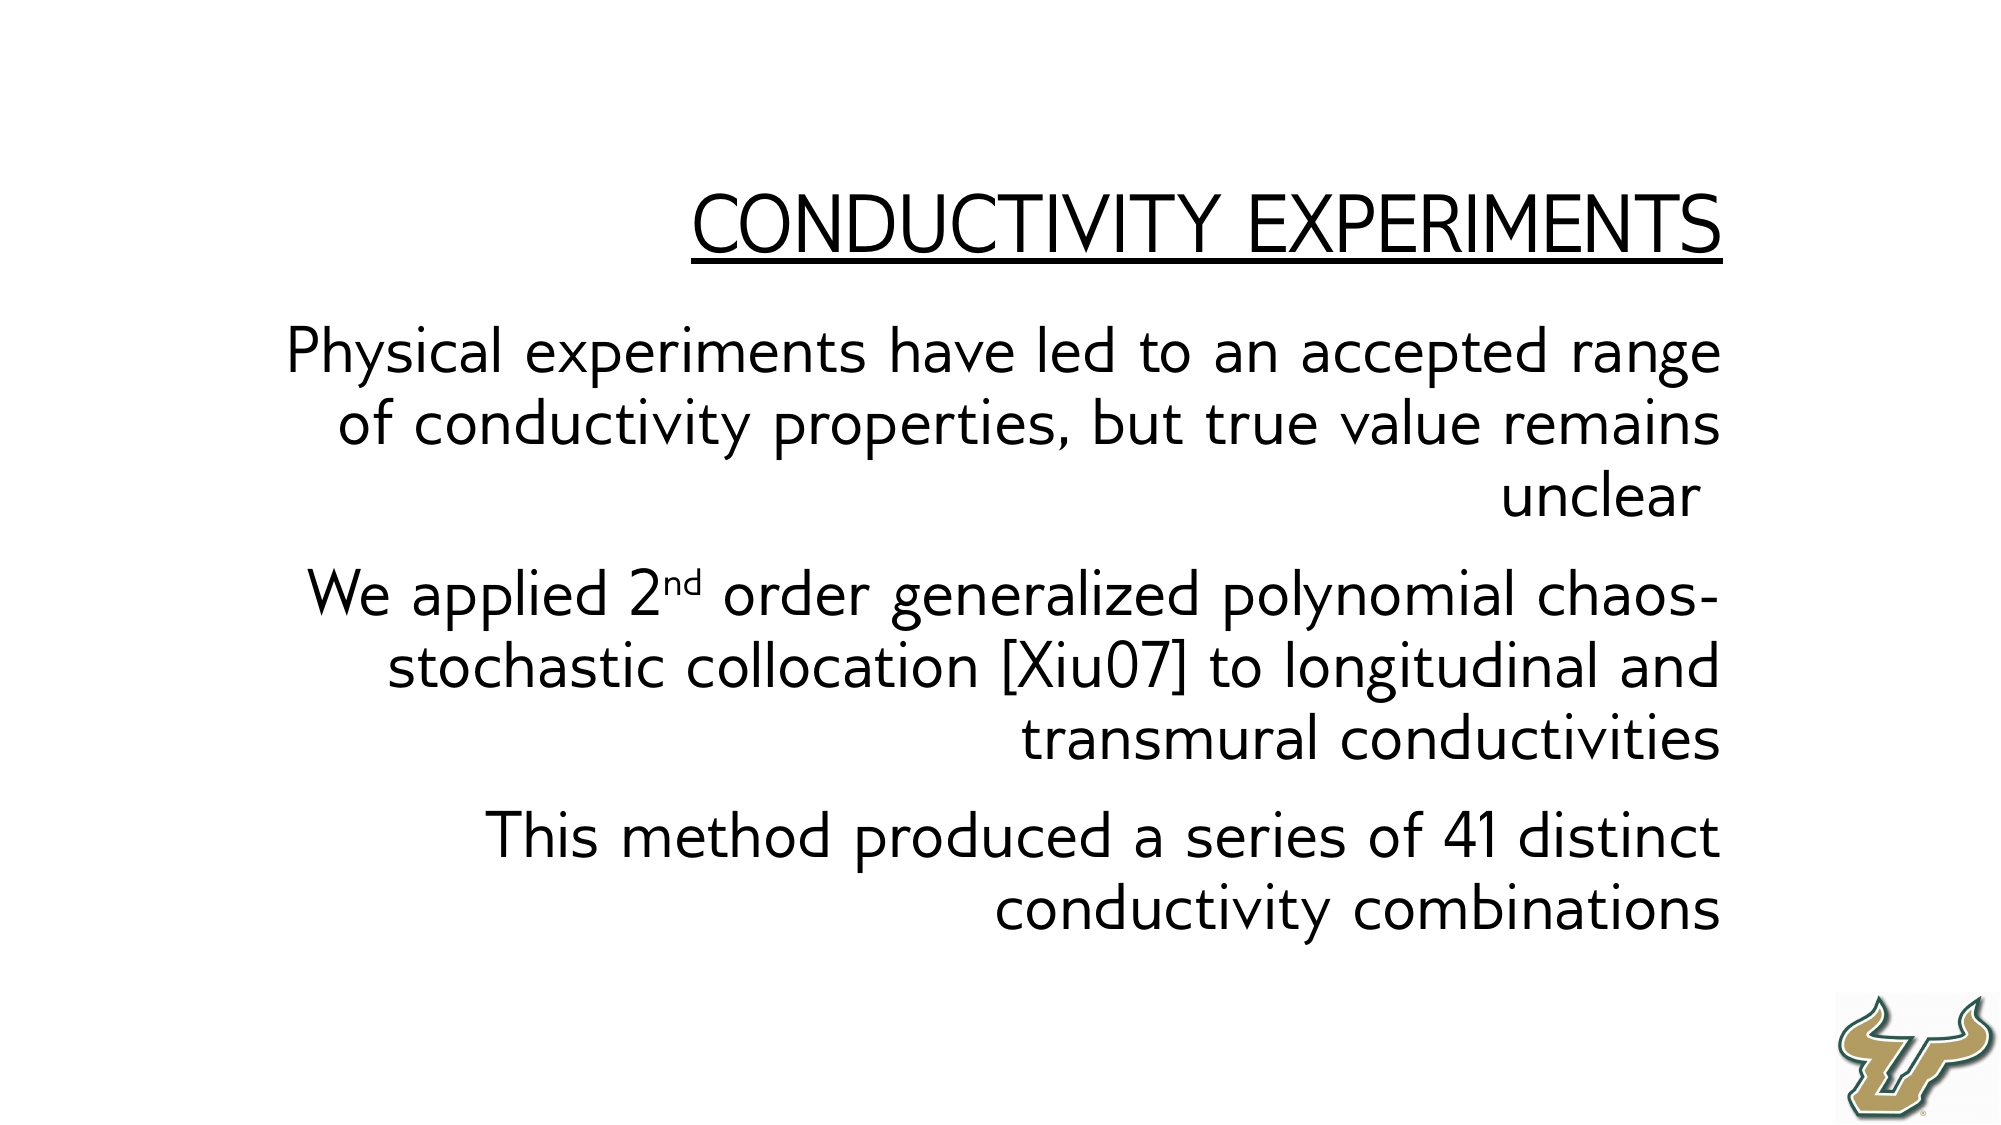

Conductivity Experiments
Physical experiments have led to an accepted range of conductivity properties, but true value remains unclear
We applied 2nd order generalized polynomial chaos-stochastic collocation [Xiu07] to longitudinal and transmural conductivities
This method produced a series of 41 distinct conductivity combinations